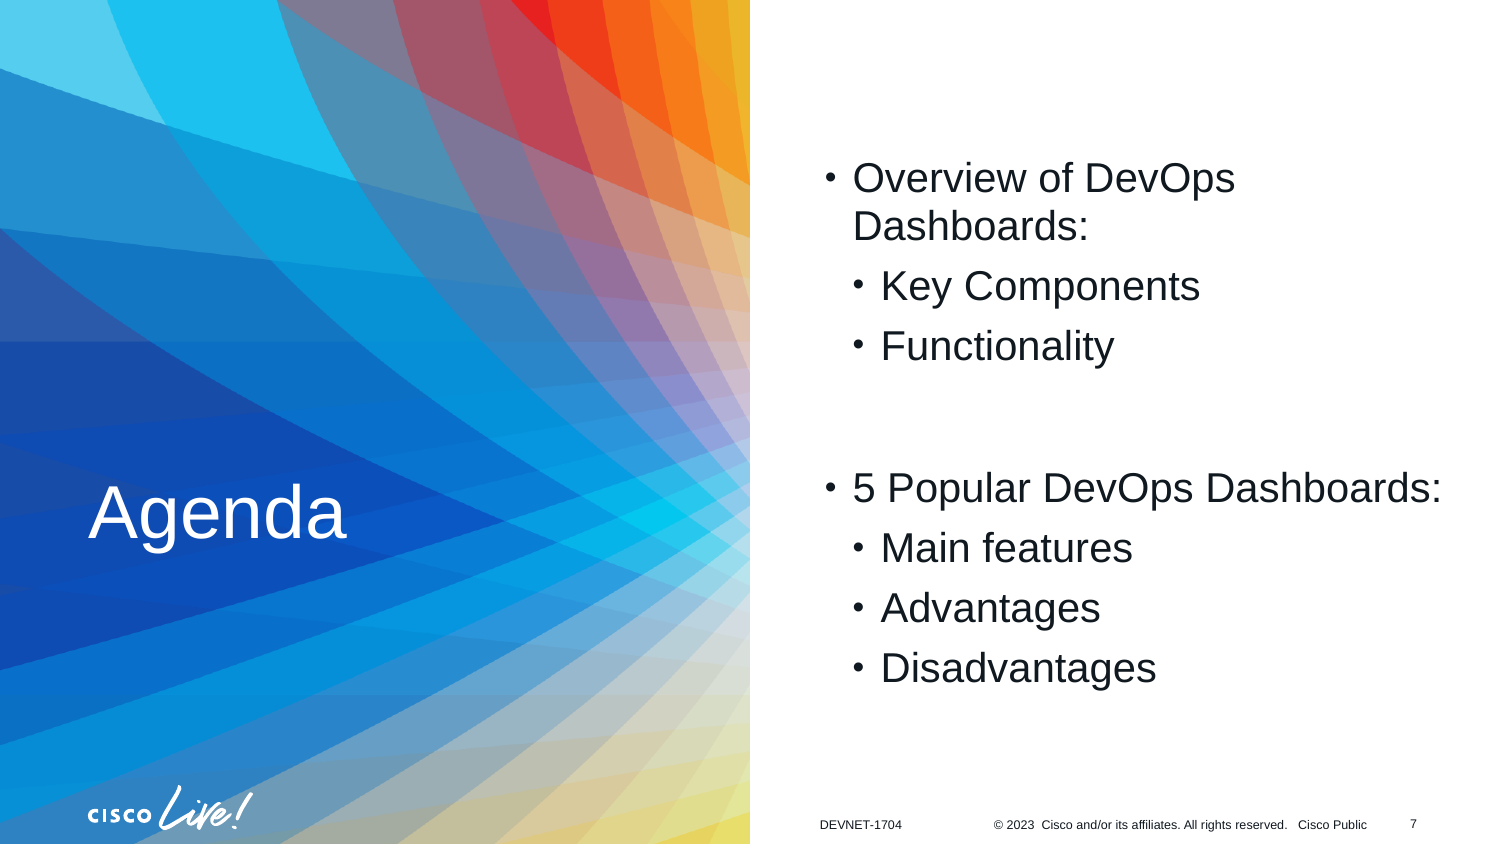

Overview of DevOps Dashboards:
Key Components
Functionality

5 Popular DevOps Dashboards:
Main features
Advantages
Disadvantages

7
DEVNET-1704